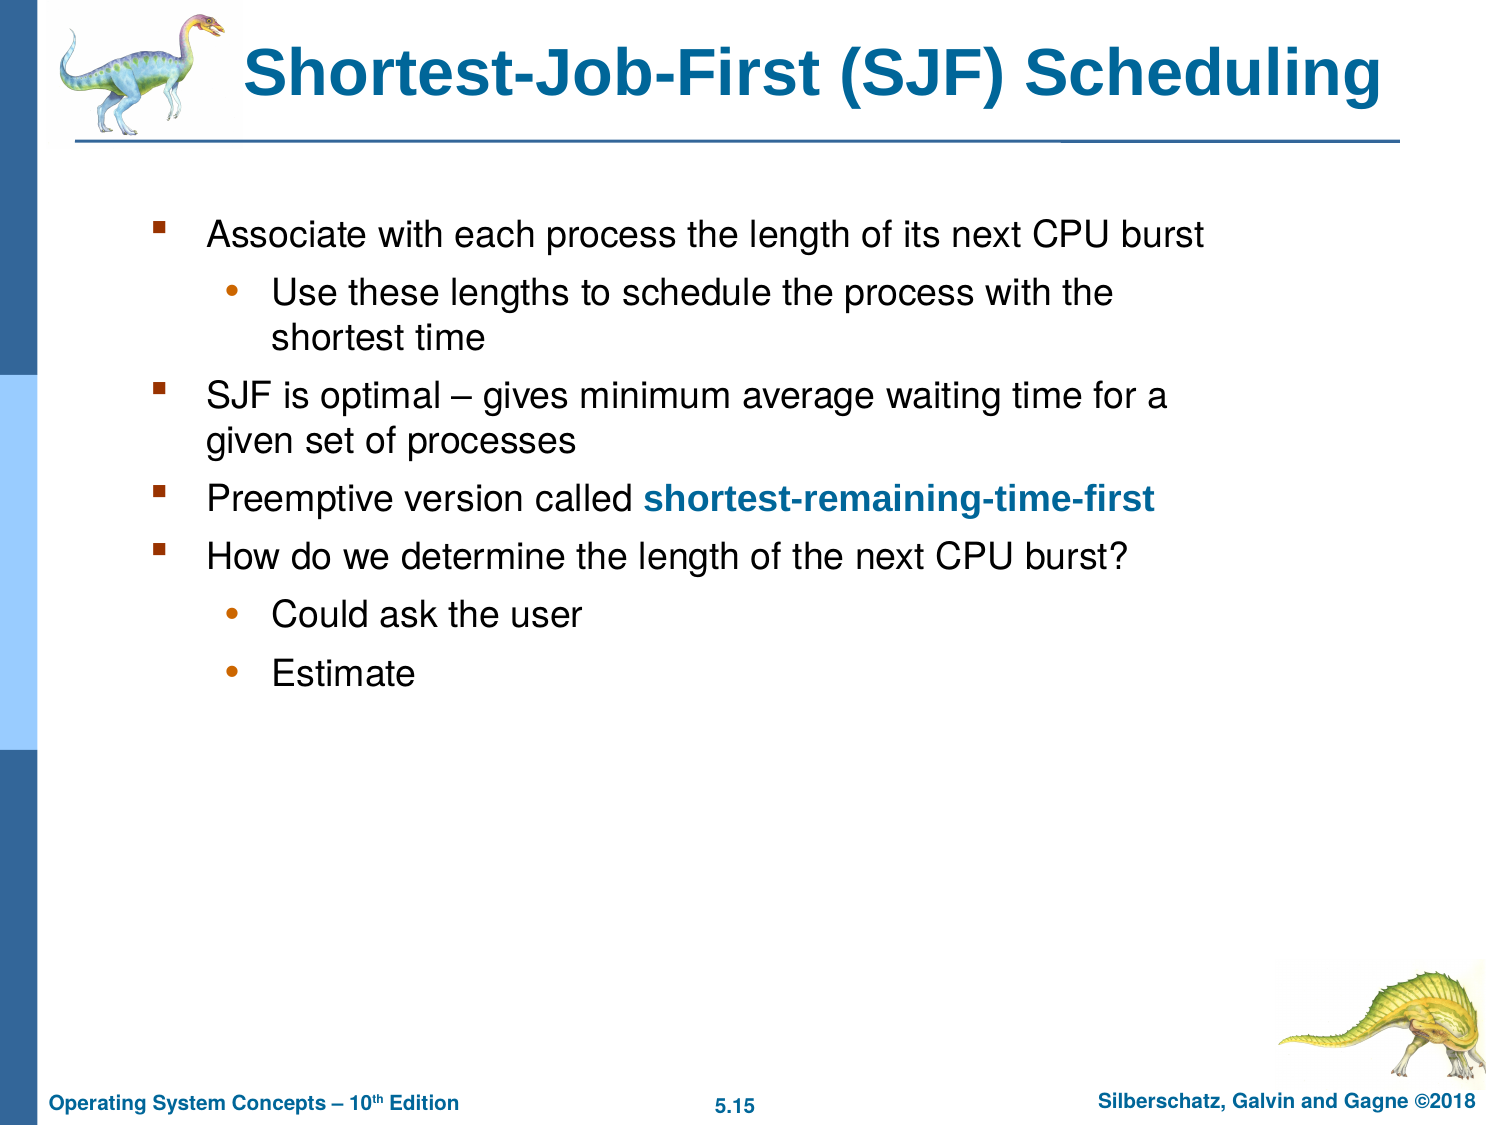

# Shortest-Job-First (SJF) Scheduling
Associate with each process the length of its next CPU burst
Use these lengths to schedule the process with the shortest time
SJF is optimal – gives minimum average waiting time for a given set of processes
Preemptive version called shortest-remaining-time-first
How do we determine the length of the next CPU burst?
Could ask the user
Estimate